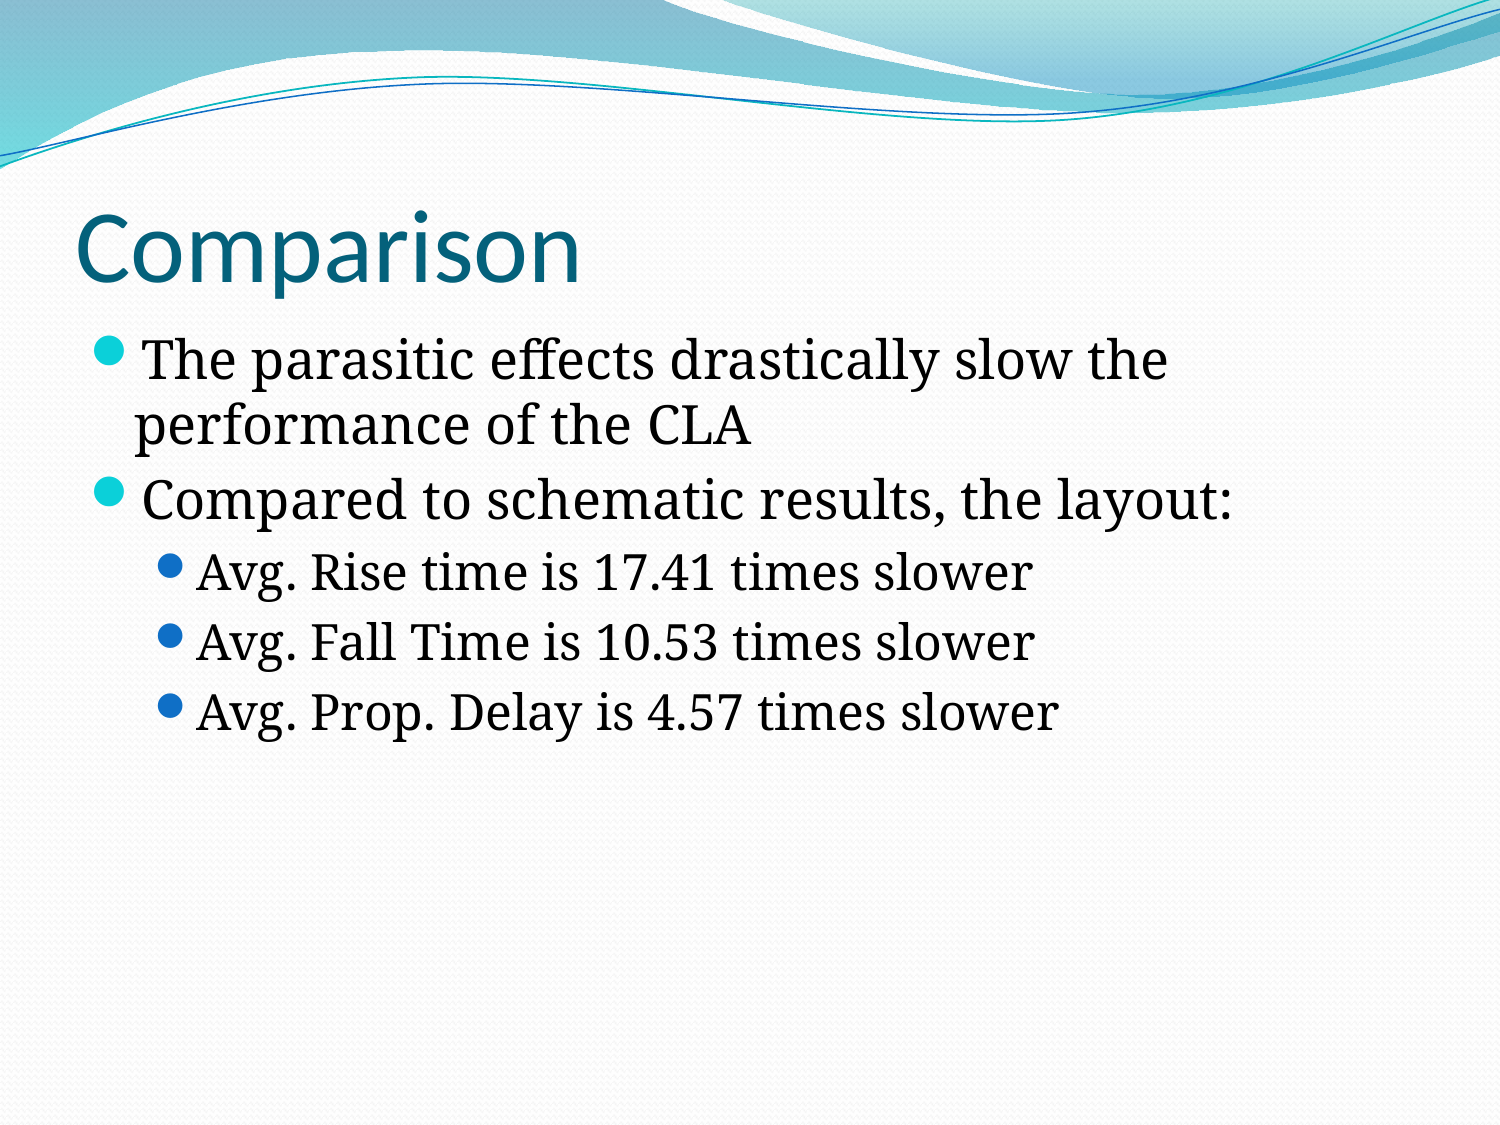

# Comparison
The parasitic effects drastically slow the performance of the CLA
Compared to schematic results, the layout:
Avg. Rise time is 17.41 times slower
Avg. Fall Time is 10.53 times slower
Avg. Prop. Delay is 4.57 times slower